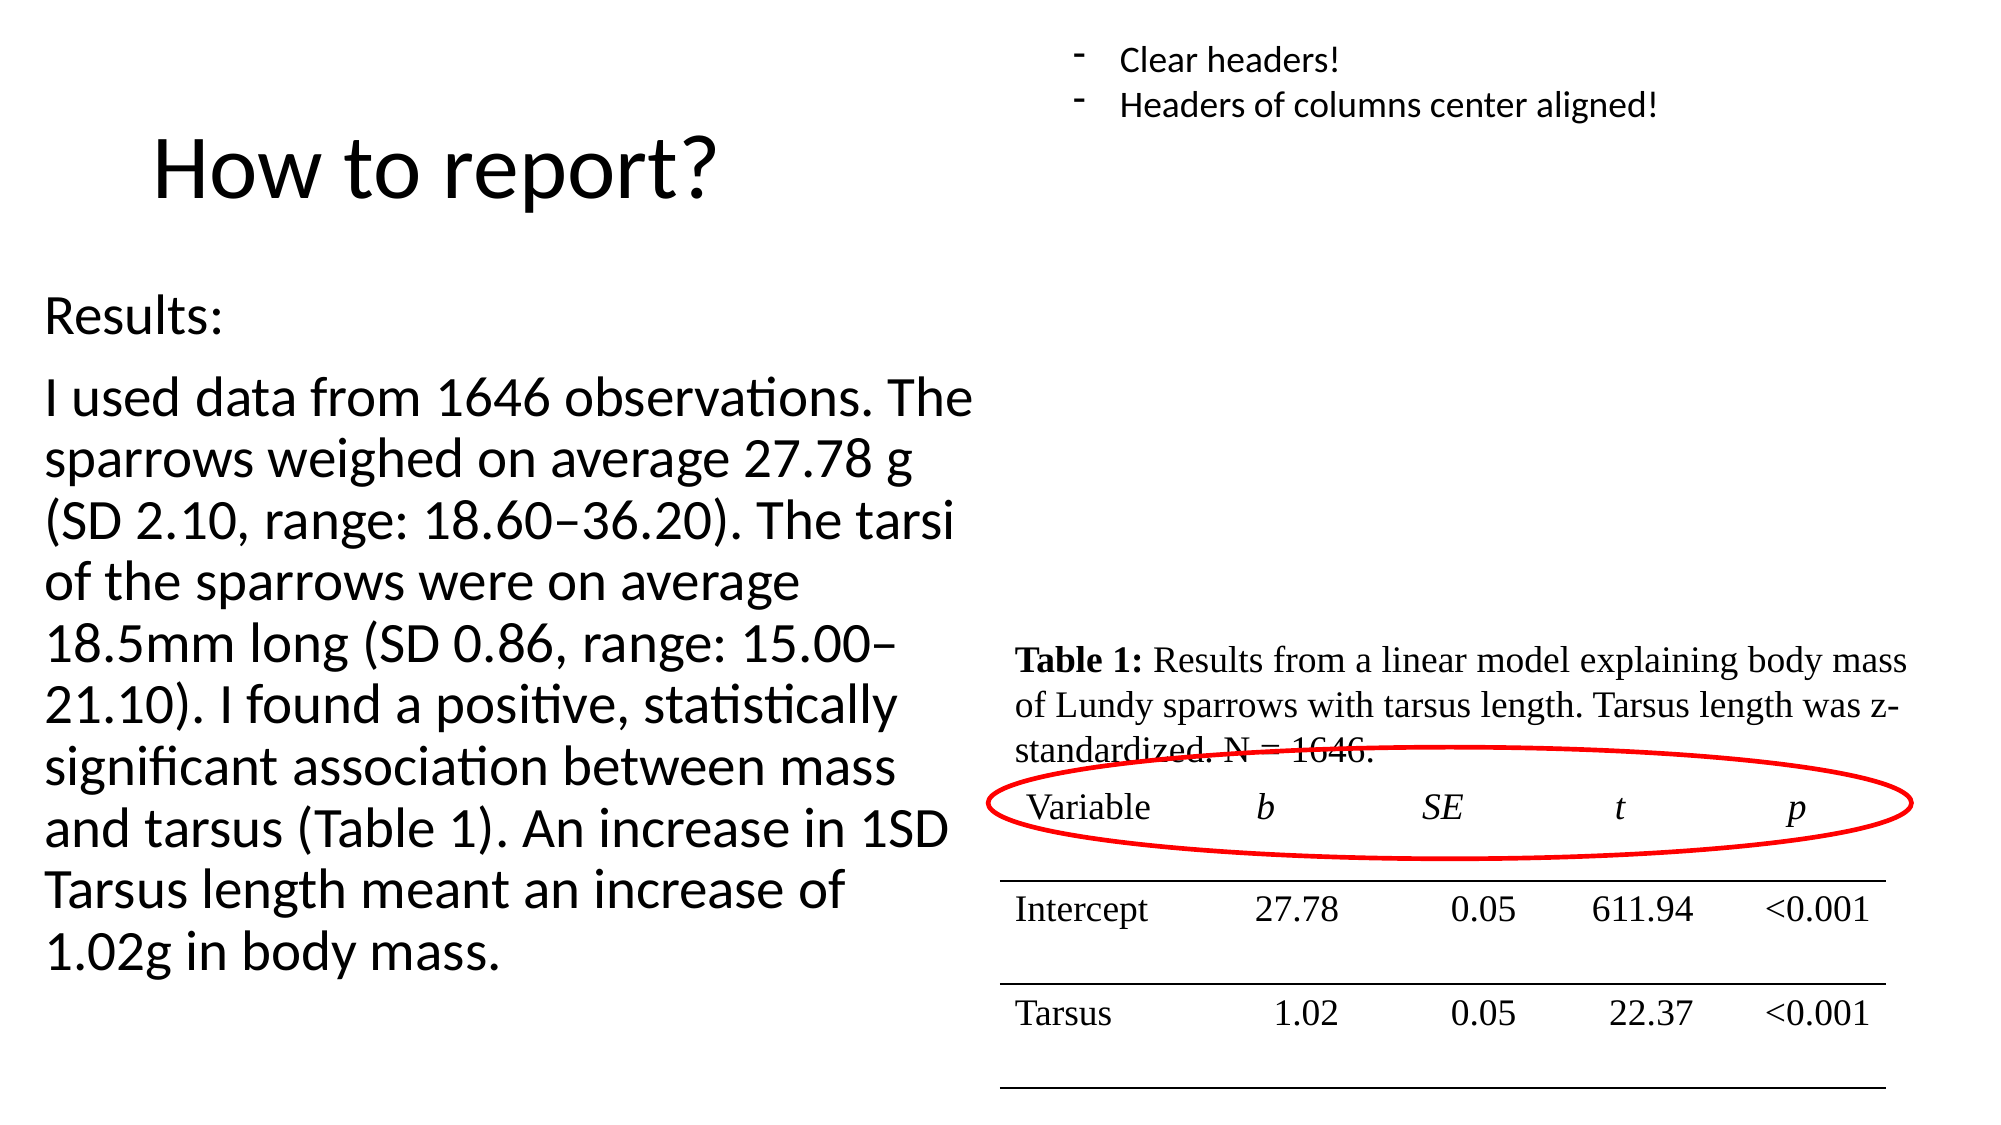

Clear headers!
Headers of columns center aligned!
# How to report?
Results:
I used data from 1646 observations. The sparrows weighed on average 27.78 g (SD 2.10, range: 18.60–36.20). The tarsi of the sparrows were on average 18.5mm long (SD 0.86, range: 15.00–21.10). I found a positive, statistically significant association between mass and tarsus (Table 1). An increase in 1SD Tarsus length meant an increase of 1.02g in body mass.
Table 1: Results from a linear model explaining body mass of Lundy sparrows with tarsus length. Tarsus length was z-standardized. N = 1646.

| Variable | b | SE | t | p |
| --- | --- | --- | --- | --- |
| Intercept | 27.78 | 0.05 | 611.94 | <0.001 |
| Tarsus | 1.02 | 0.05 | 22.37 | <0.001 |